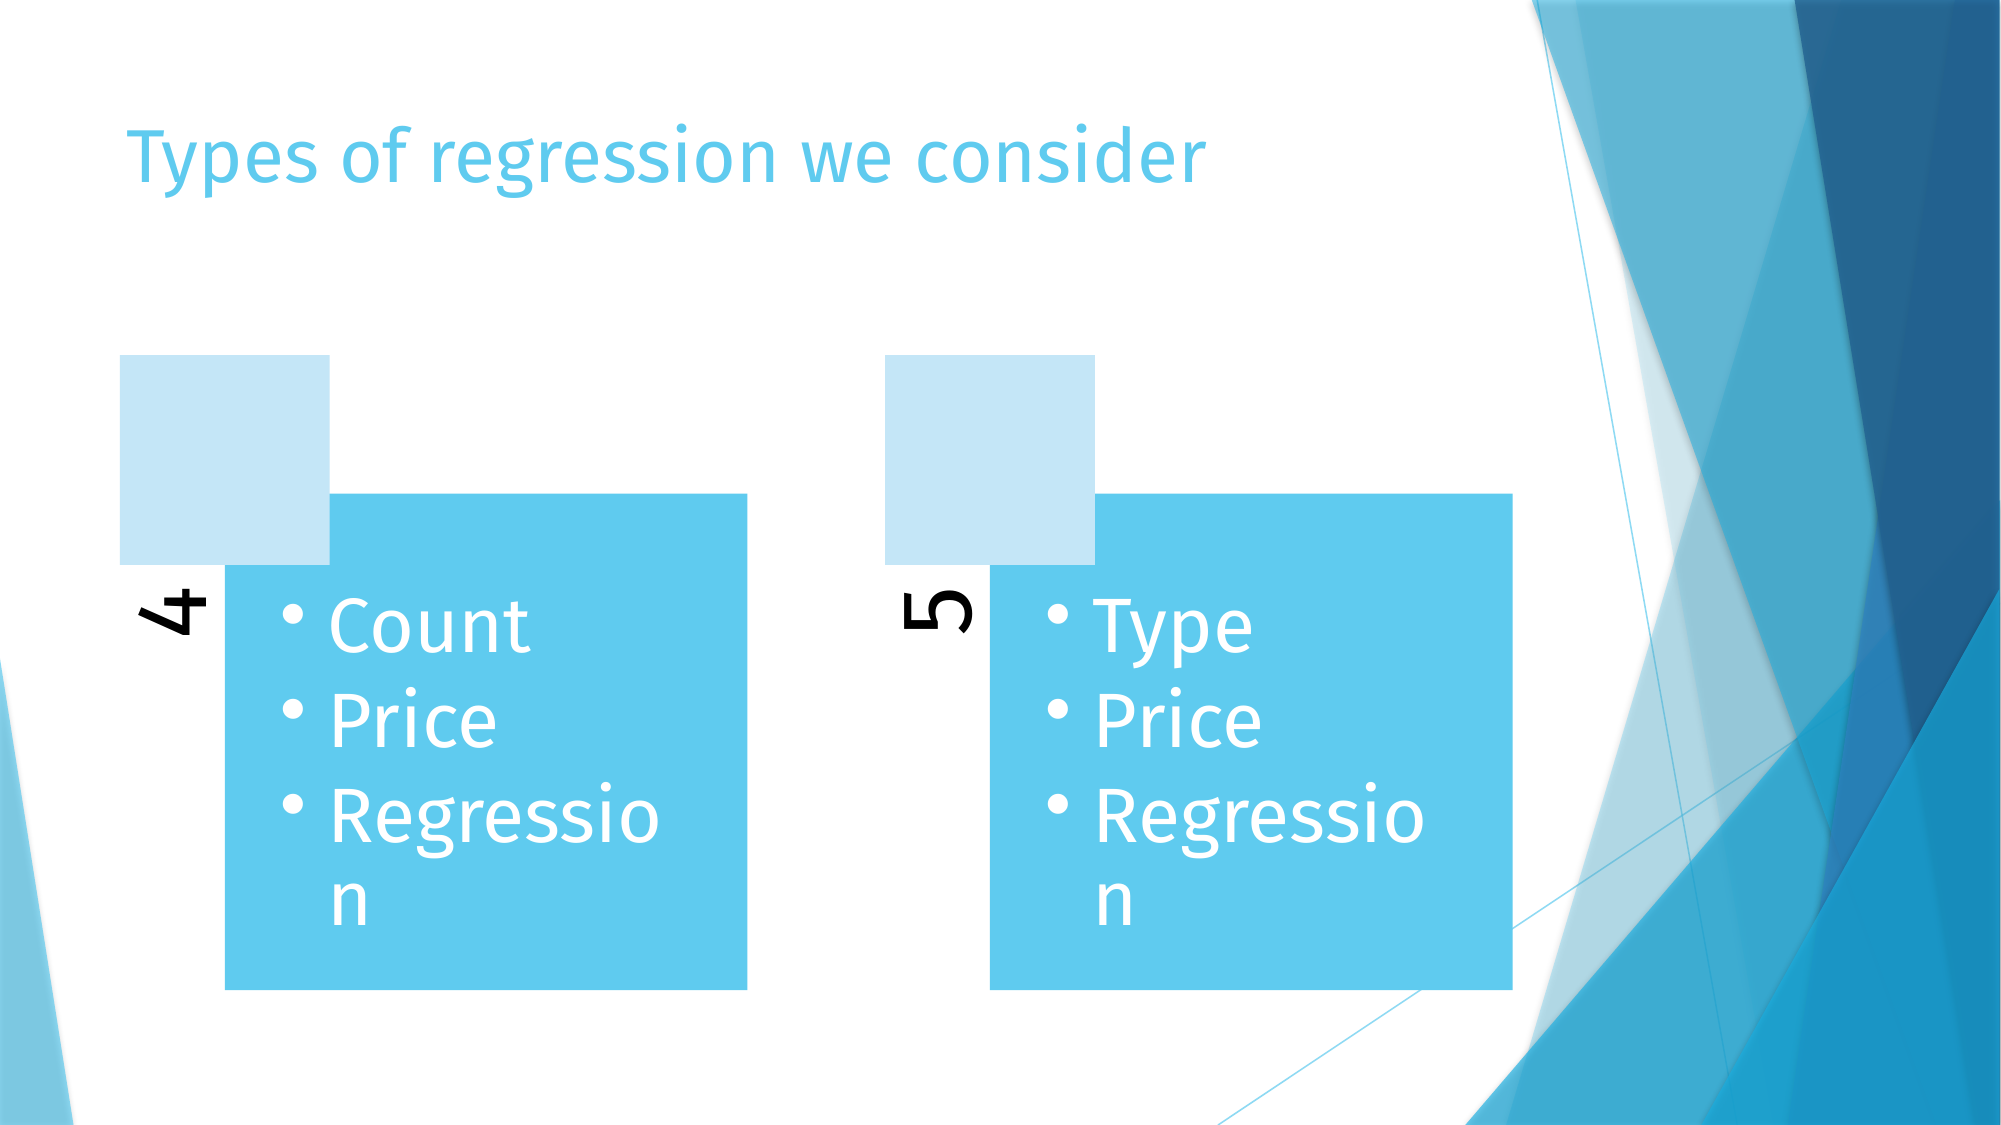

# Types of regression we consider
4
Count
Price
Regression
5
Type
Price
Regression